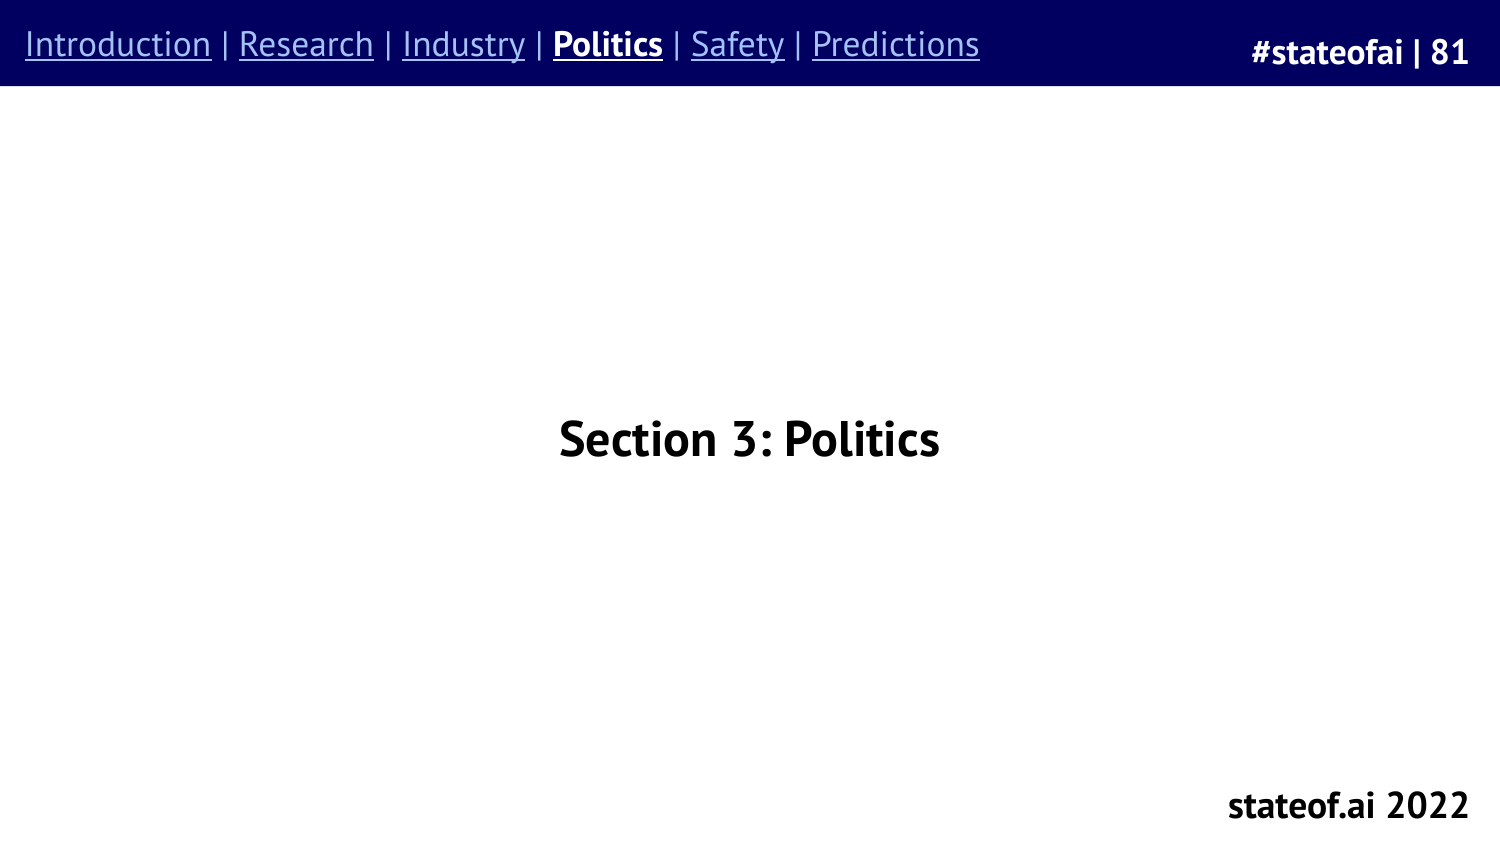

Introduction | Research | Industry | Politics | Safety | Predictions

#stateofai | 81
Section 3: Politics
stateof.ai 2022